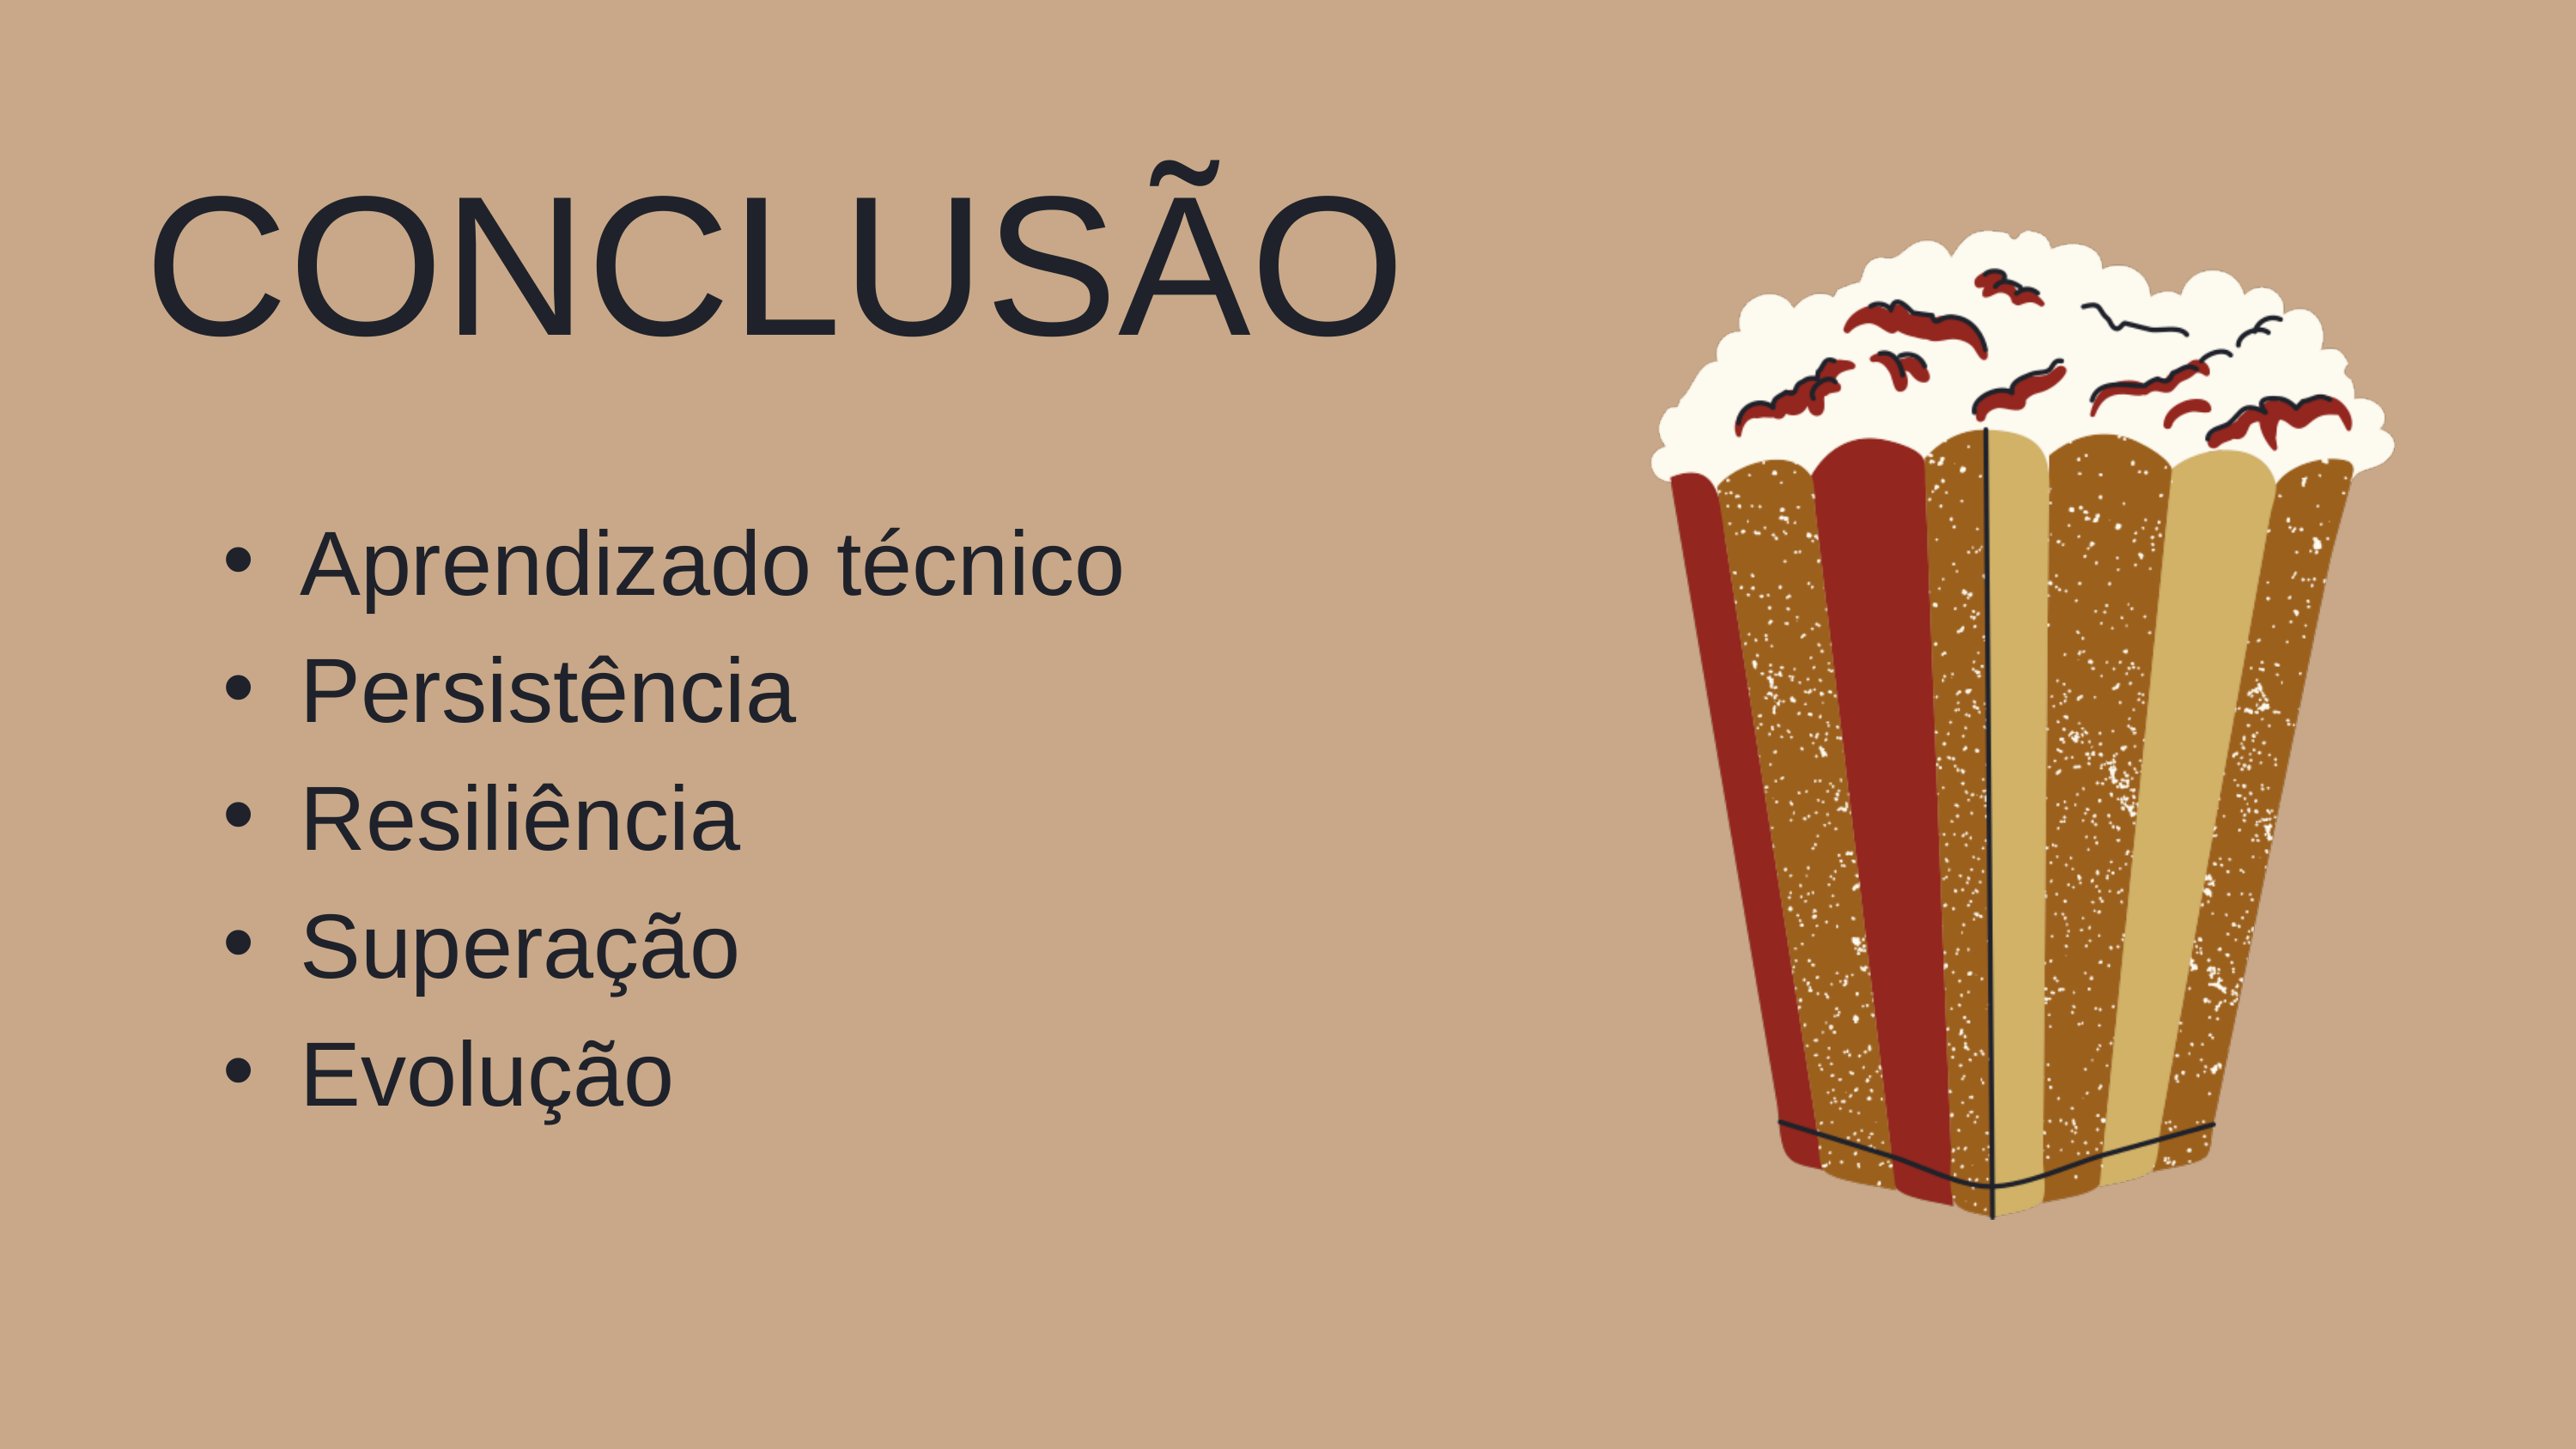

CONCLUSÃO

Aprendizado técnico
Persistência
Resiliência
Superação
Evolução